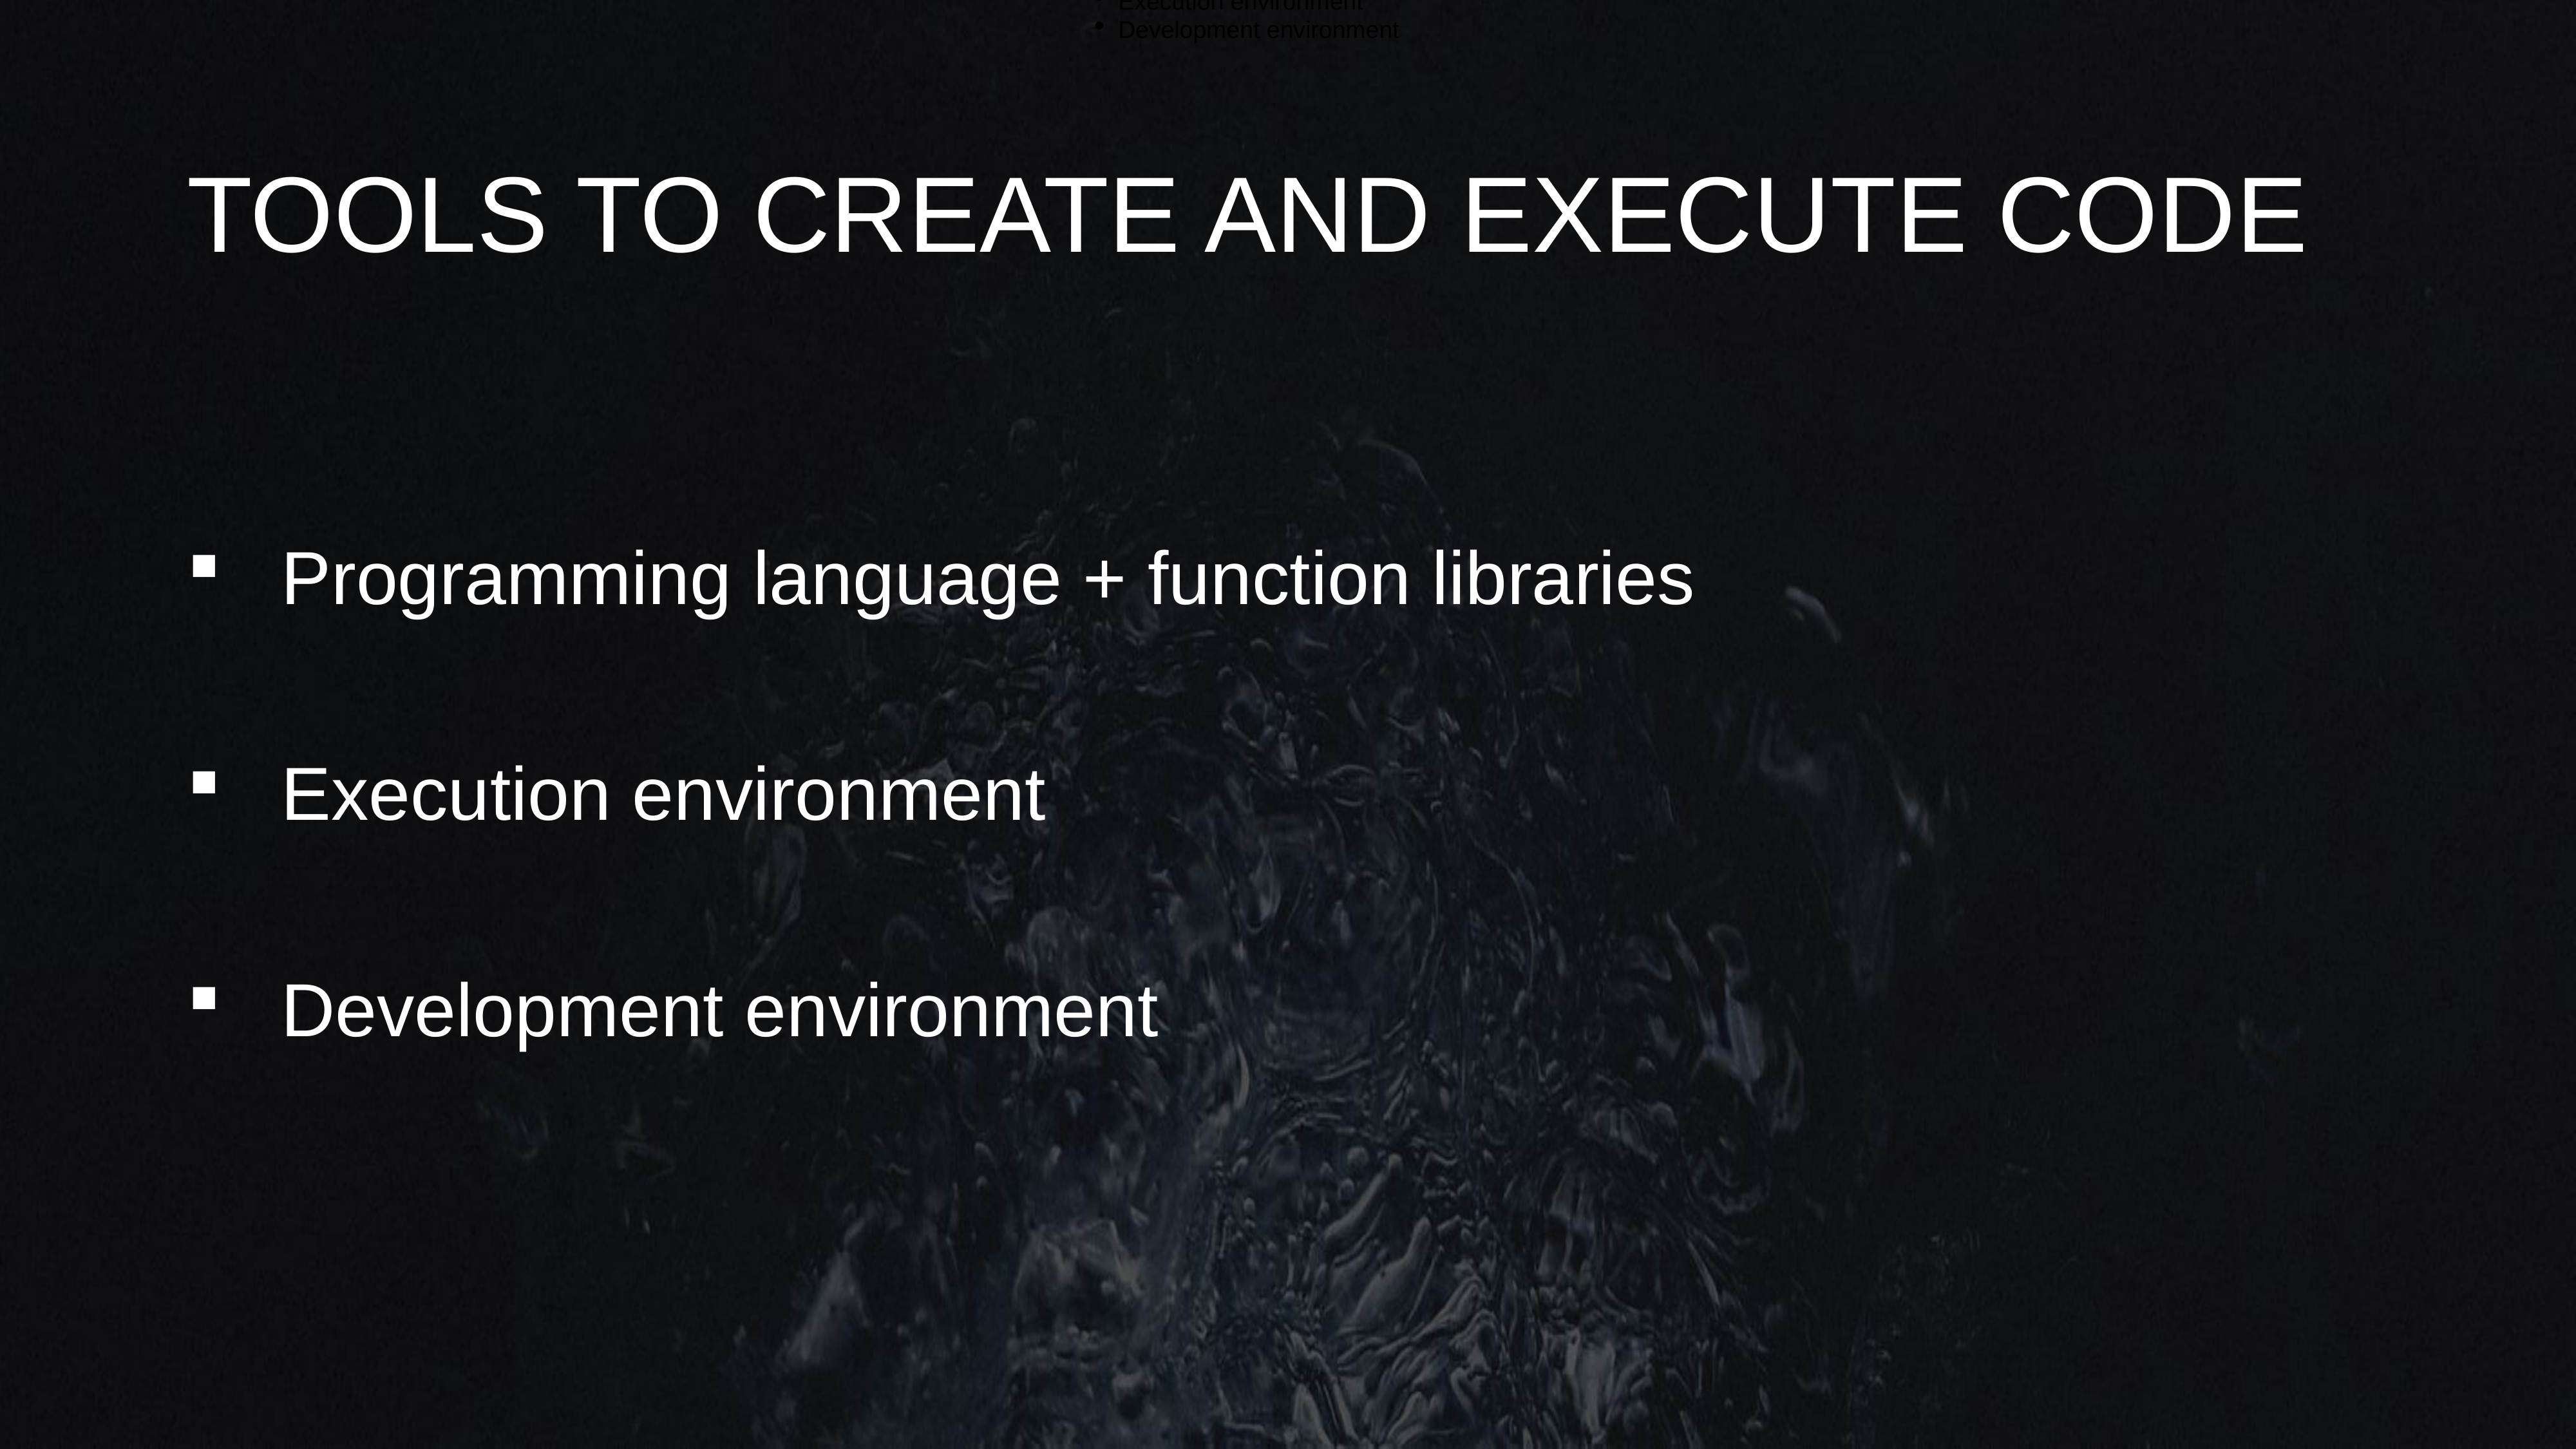

Programming language + libraries
Execution environment
Development environment
# Tools to create and execute Code
Programming language + function libraries

Execution environment

Development environment